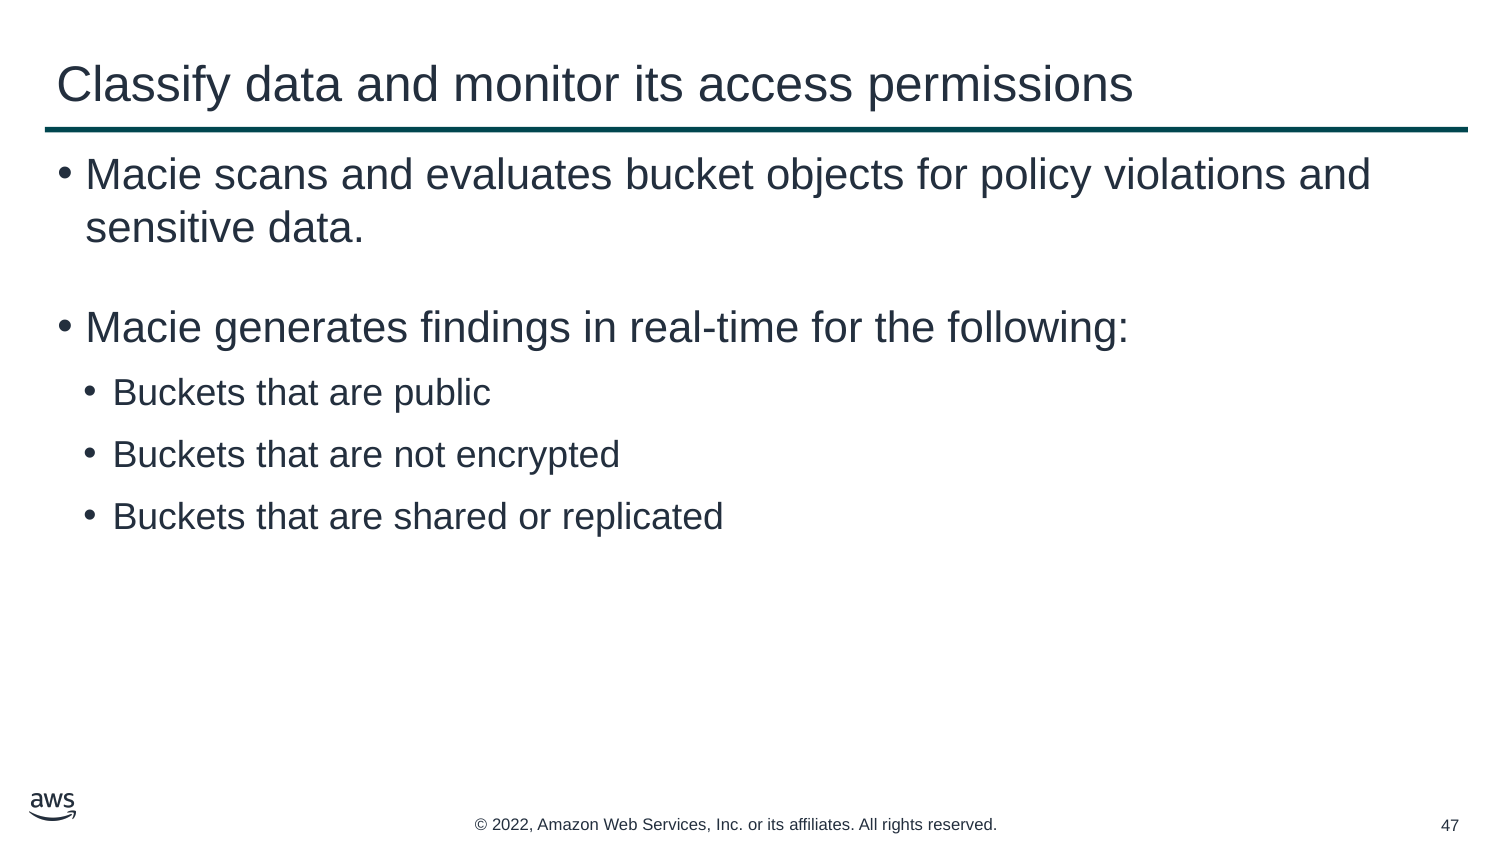

# Classify data and monitor its access permissions
Macie scans and evaluates bucket objects for policy violations and sensitive data.
Macie generates findings in real-time for the following:
Buckets that are public
Buckets that are not encrypted
Buckets that are shared or replicated
47